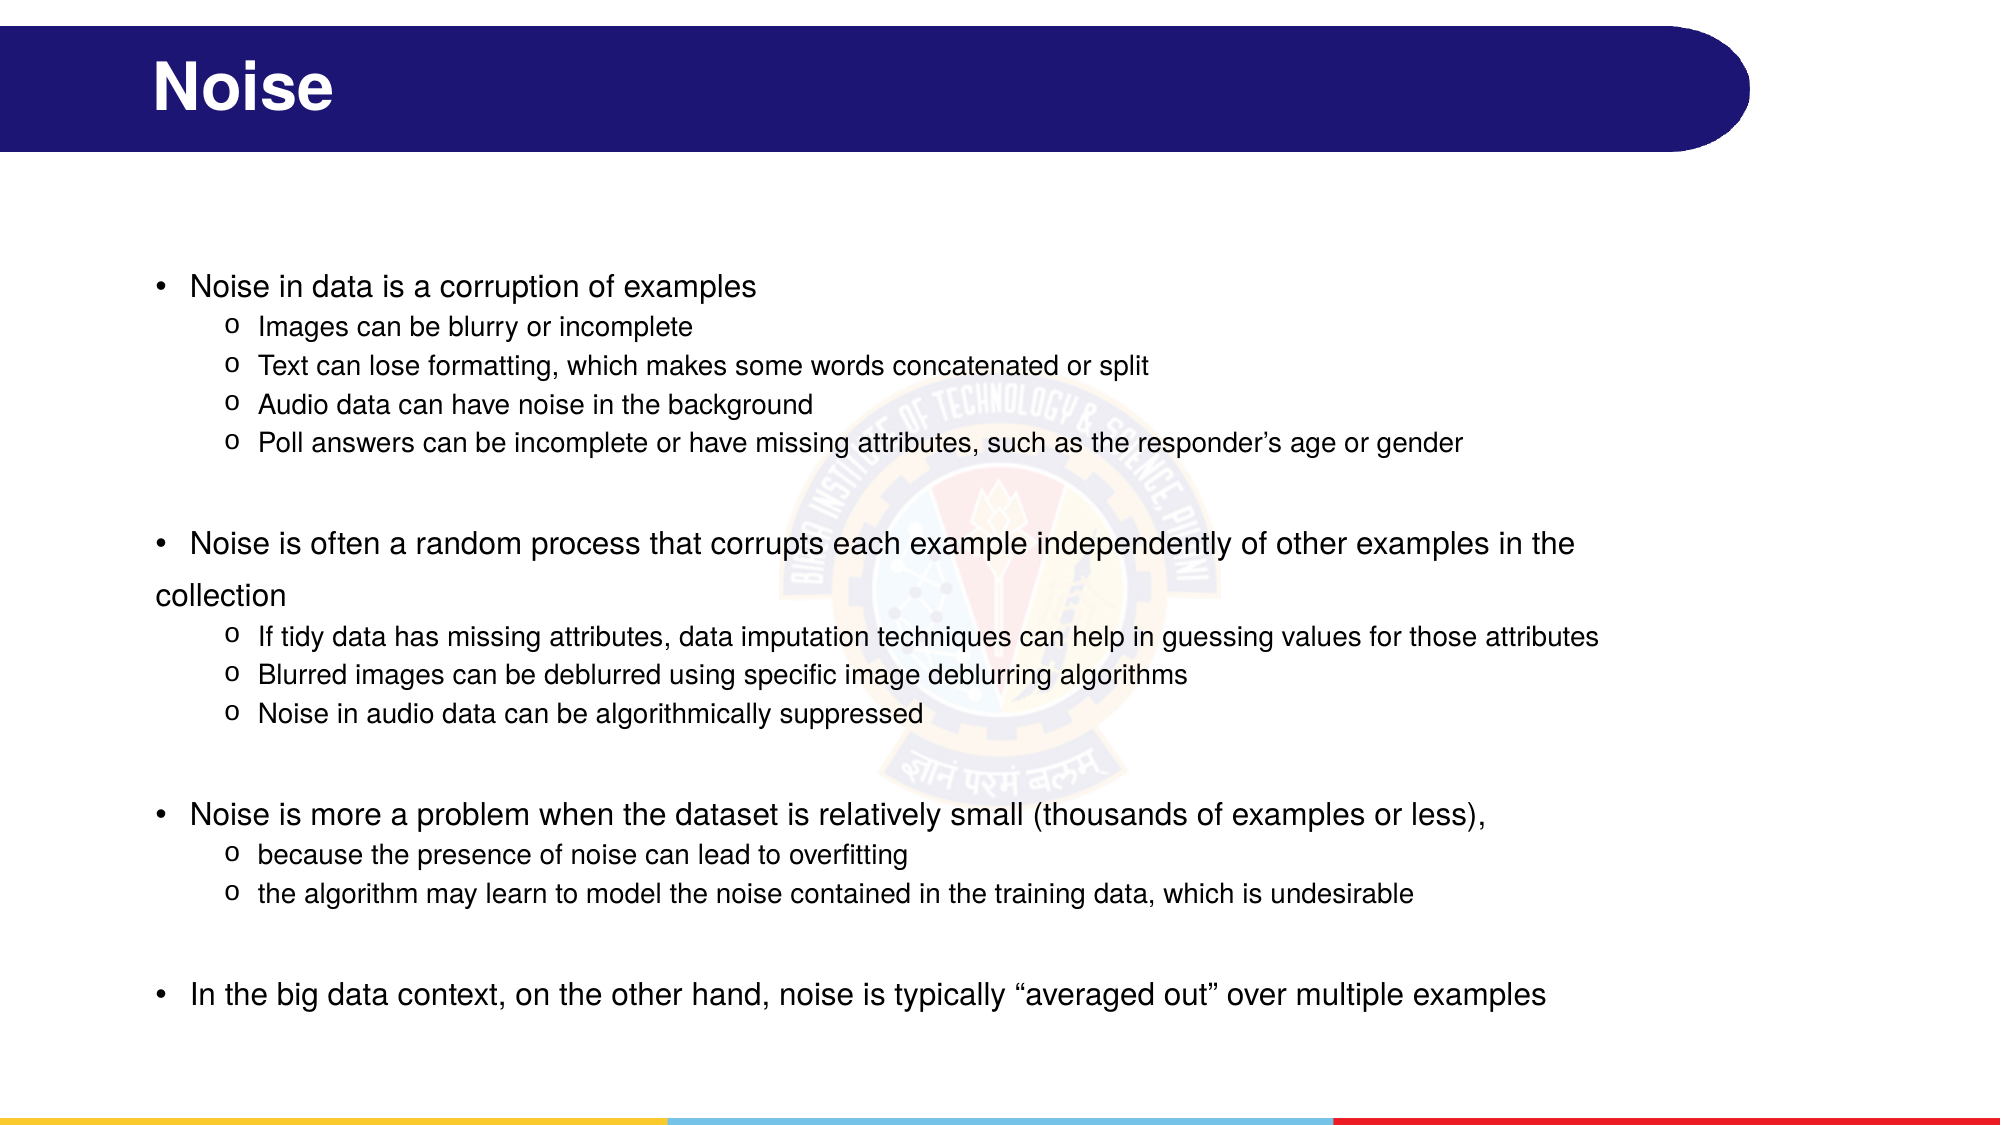

# Noise

Noise in data is a corruption of examples
Images can be blurry or incomplete
Text can lose formatting, which makes some words concatenated or split
Audio data can have noise in the background
Poll answers can be incomplete or have missing attributes, such as the responder’s age or gender

Noise is often a random process that corrupts each example independently of other examples in the
collection
If tidy data has missing attributes, data imputation techniques can help in guessing values for those attributes
Blurred images can be deblurred using specific image deblurring algorithms
Noise in audio data can be algorithmically suppressed

Noise is more a problem when the dataset is relatively small (thousands of examples or less),
because the presence of noise can lead to overfitting
the algorithm may learn to model the noise contained in the training data, which is undesirable

In the big data context, on the other hand, noise is typically “averaged out” over multiple examples